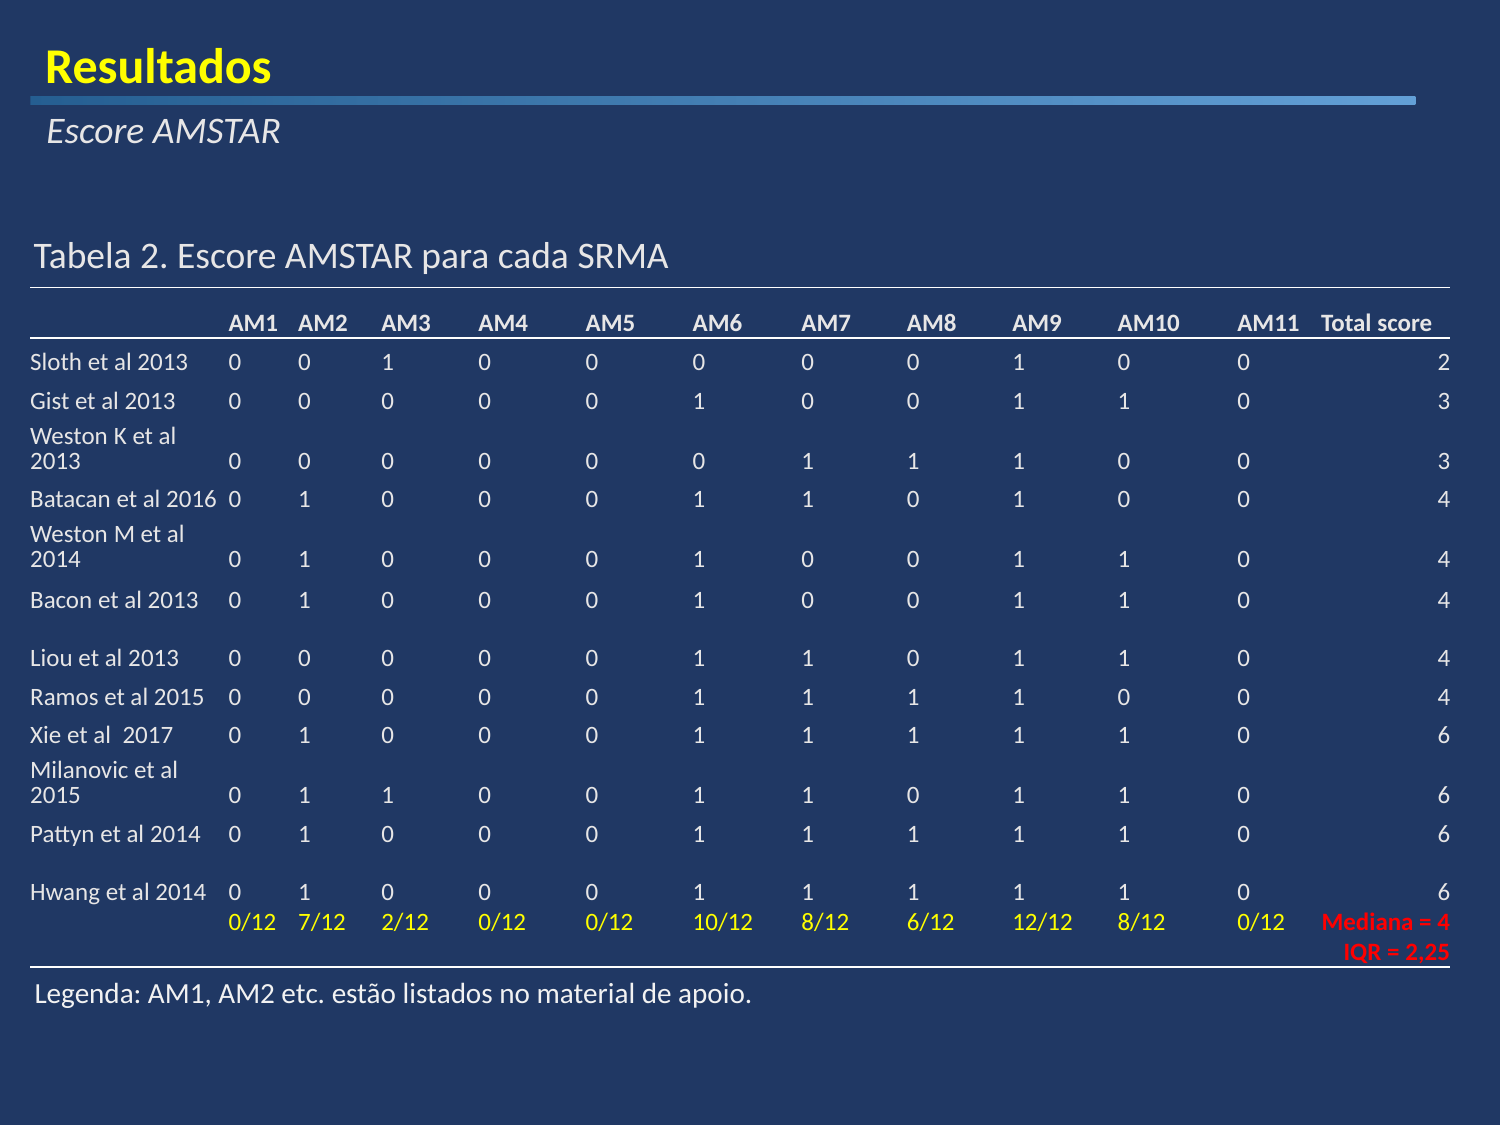

Resultados

Escore AMSTAR
Tabela 2. Escore AMSTAR para cada SRMA
|  | AM1 | AM2 | AM3 | AM4 | AM5 | AM6 | AM7 | AM8 | AM9 | AM10 | AM11 | Total score |
| --- | --- | --- | --- | --- | --- | --- | --- | --- | --- | --- | --- | --- |
| Sloth et al 2013 | 0 | 0 | 1 | 0 | 0 | 0 | 0 | 0 | 1 | 0 | 0 | 2 |
| Gist et al 2013 | 0 | 0 | 0 | 0 | 0 | 1 | 0 | 0 | 1 | 1 | 0 | 3 |
| Weston K et al 2013 | 0 | 0 | 0 | 0 | 0 | 0 | 1 | 1 | 1 | 0 | 0 | 3 |
| Batacan et al 2016 | 0 | 1 | 0 | 0 | 0 | 1 | 1 | 0 | 1 | 0 | 0 | 4 |
| Weston M et al 2014 | 0 | 1 | 0 | 0 | 0 | 1 | 0 | 0 | 1 | 1 | 0 | 4 |
| Bacon et al 2013 | 0 | 1 | 0 | 0 | 0 | 1 | 0 | 0 | 1 | 1 | 0 | 4 |
| Liou et al 2013 | 0 | 0 | 0 | 0 | 0 | 1 | 1 | 0 | 1 | 1 | 0 | 4 |
| Ramos et al 2015 | 0 | 0 | 0 | 0 | 0 | 1 | 1 | 1 | 1 | 0 | 0 | 4 |
| Xie et al 2017 | 0 | 1 | 0 | 0 | 0 | 1 | 1 | 1 | 1 | 1 | 0 | 6 |
| Milanovic et al 2015 | 0 | 1 | 1 | 0 | 0 | 1 | 1 | 0 | 1 | 1 | 0 | 6 |
| Pattyn et al 2014 | 0 | 1 | 0 | 0 | 0 | 1 | 1 | 1 | 1 | 1 | 0 | 6 |
| Hwang et al 2014 | 0 | 1 | 0 | 0 | 0 | 1 | 1 | 1 | 1 | 1 | 0 | 6 |
|  | 0/12 | 7/12 | 2/12 | 0/12 | 0/12 | 10/12 | 8/12 | 6/12 | 12/12 | 8/12 | 0/12 | Mediana = 4 |
|  |  |  |  |  |  |  |  |  |  |  |  | IQR = 2,25 |

Legenda: AM1, AM2 etc. estão listados no material de apoio.